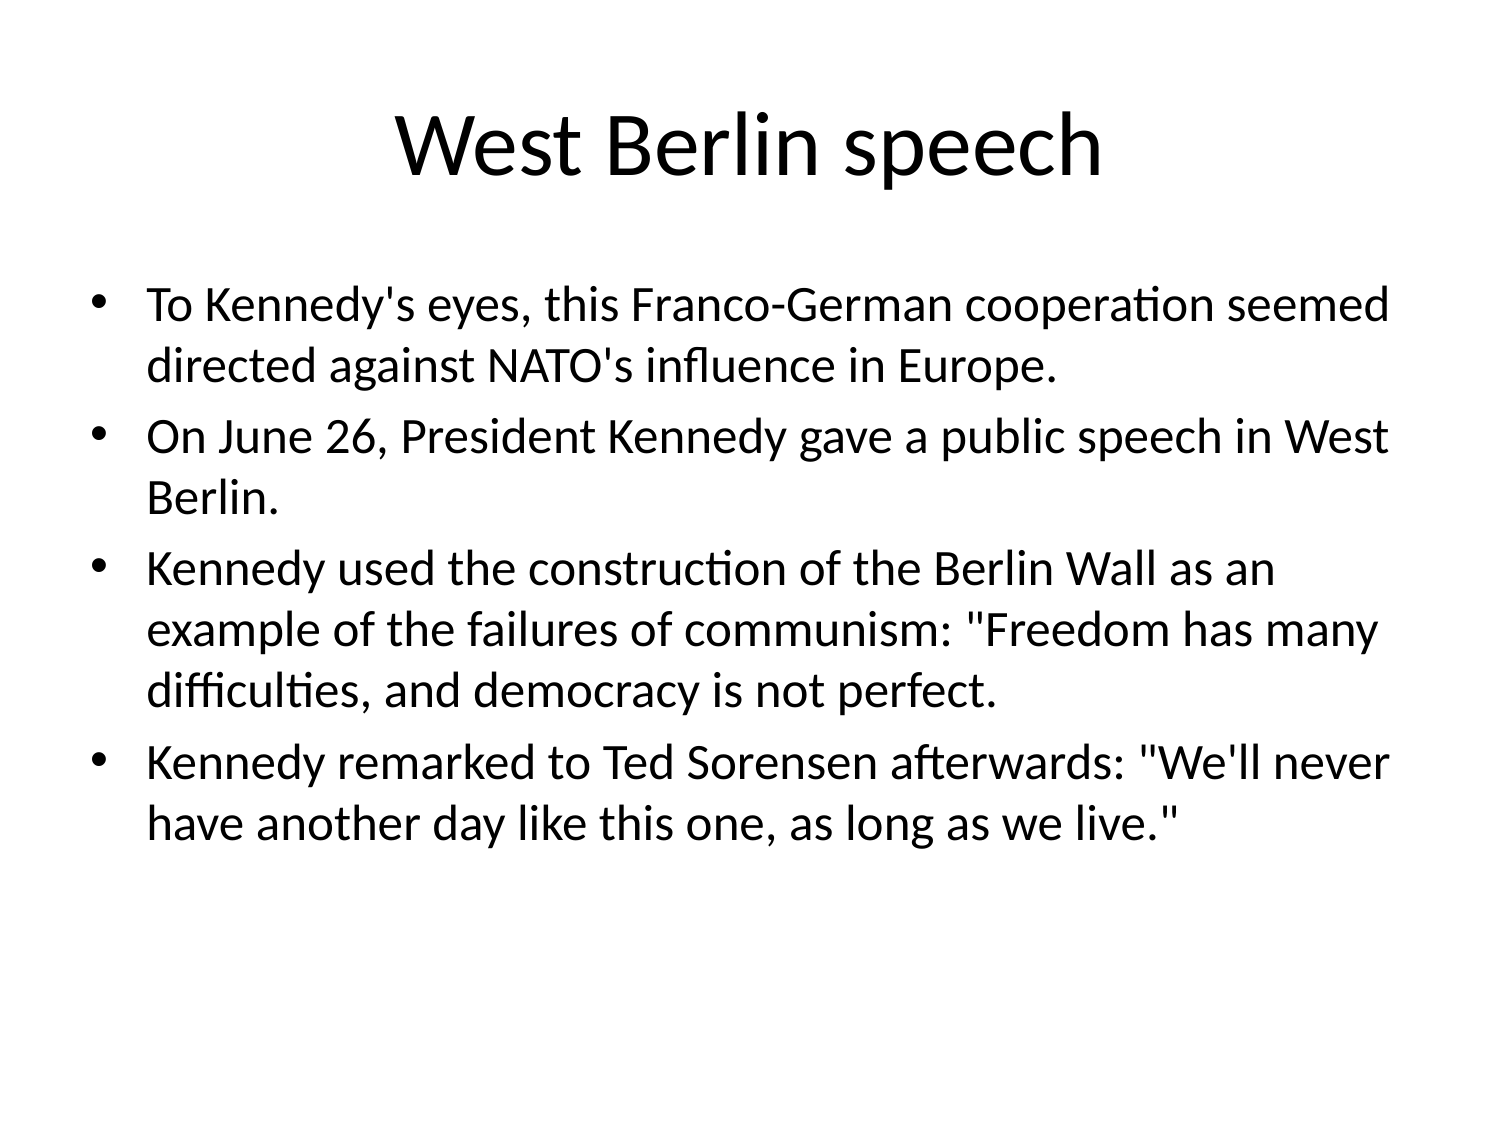

# West Berlin speech
To Kennedy's eyes, this Franco-German cooperation seemed directed against NATO's influence in Europe.
On June 26, President Kennedy gave a public speech in West Berlin.
Kennedy used the construction of the Berlin Wall as an example of the failures of communism: "Freedom has many difficulties, and democracy is not perfect.
Kennedy remarked to Ted Sorensen afterwards: "We'll never have another day like this one, as long as we live."